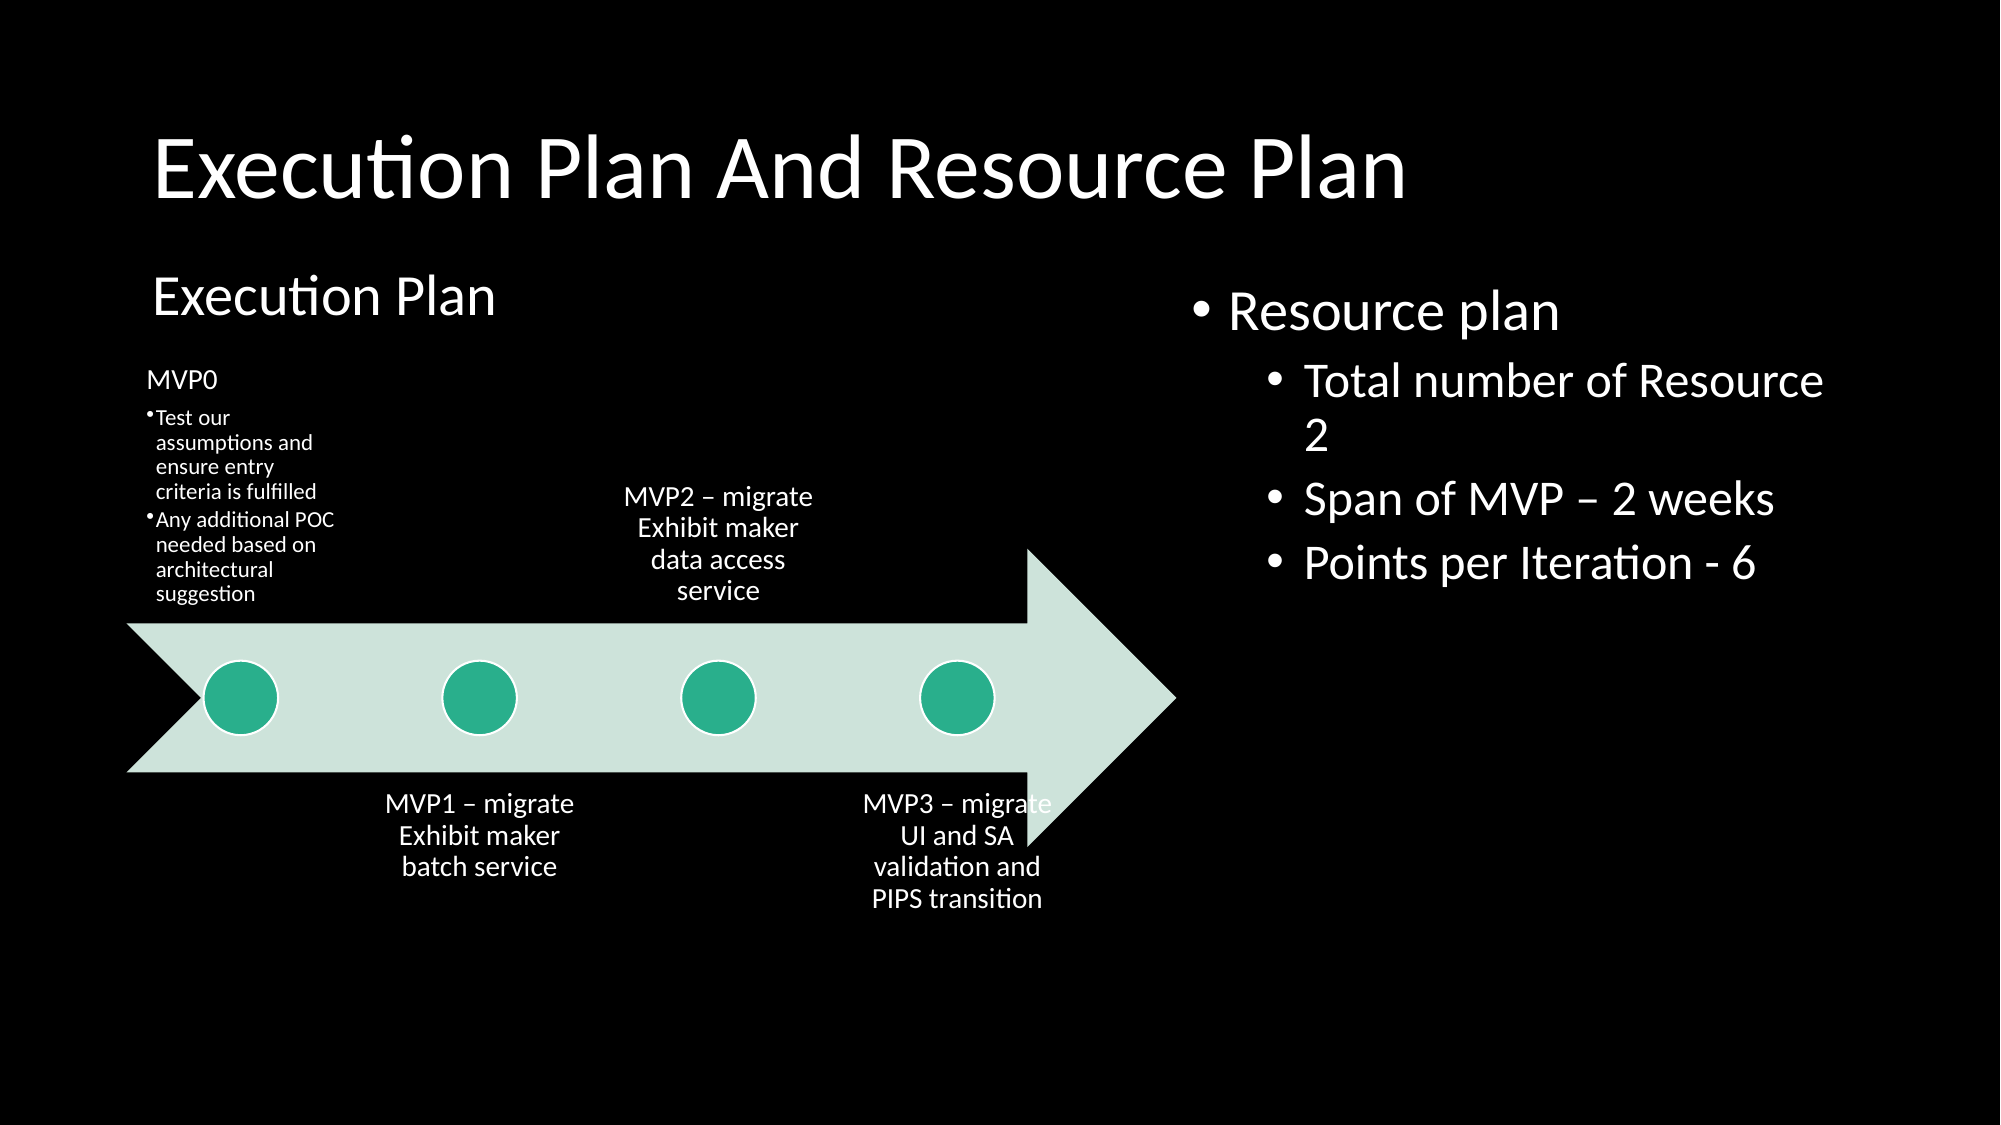

# Execution Plan And Resource Plan
Execution Plan
Resource plan
Total number of Resource 2
Span of MVP – 2 weeks
Points per Iteration - 6
MVP0
Test our assumptions and ensure entry criteria is fulfilled
Any additional POC needed based on architectural suggestion
MVP1 – migrate Exhibit maker batch service
MVP2 – migrate Exhibit maker data access service
MVP3 – migrate UI and SA validation and PIPS transition